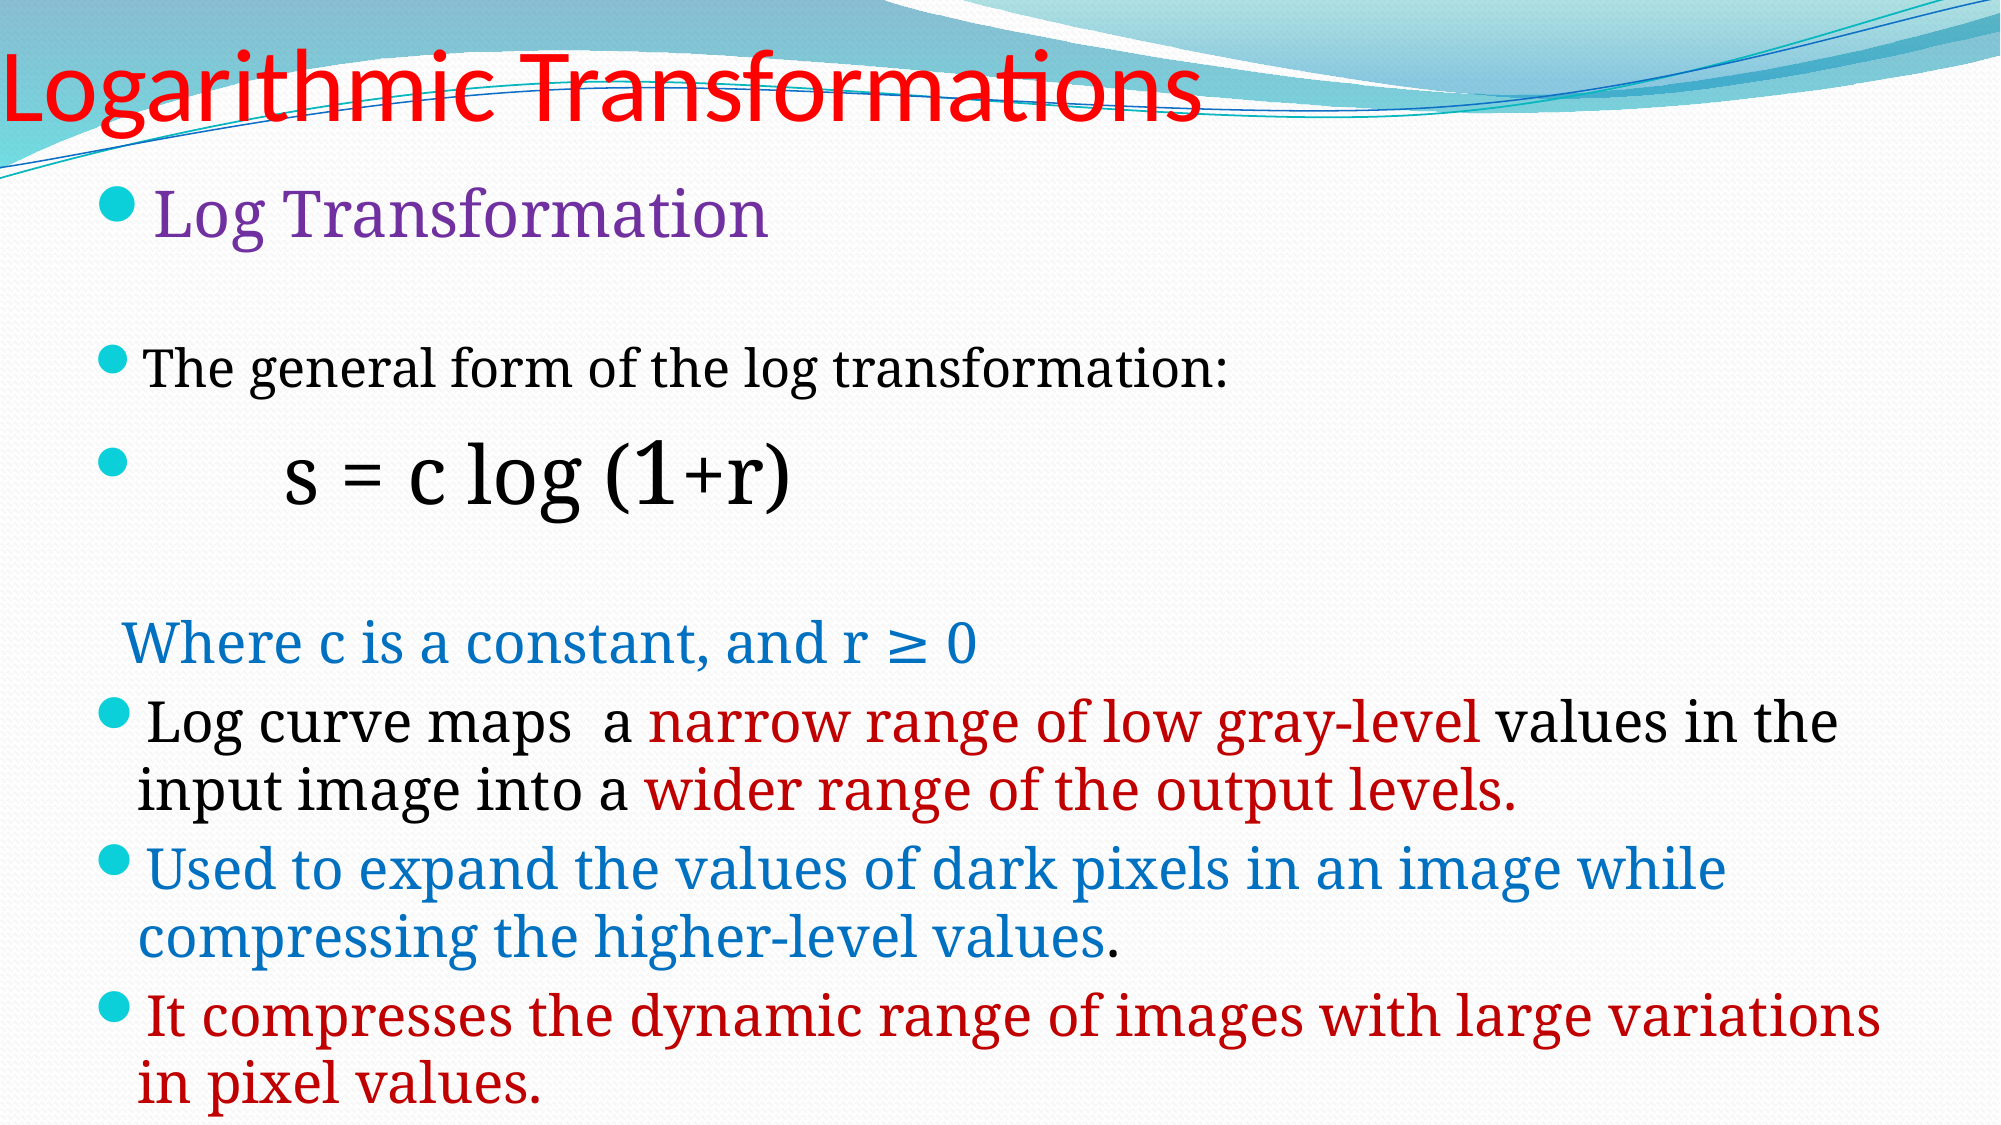

# Logarithmic Transformations
Log Transformation

The general form of the log transformation:
			s = c log (1+r)

  Where c is a constant, and r ≥ 0
Log curve maps  a narrow range of low gray-level values in the input image into a wider range of the output levels.
Used to expand the values of dark pixels in an image while compressing the higher-level values.
It compresses the dynamic range of images with large variations in pixel values.